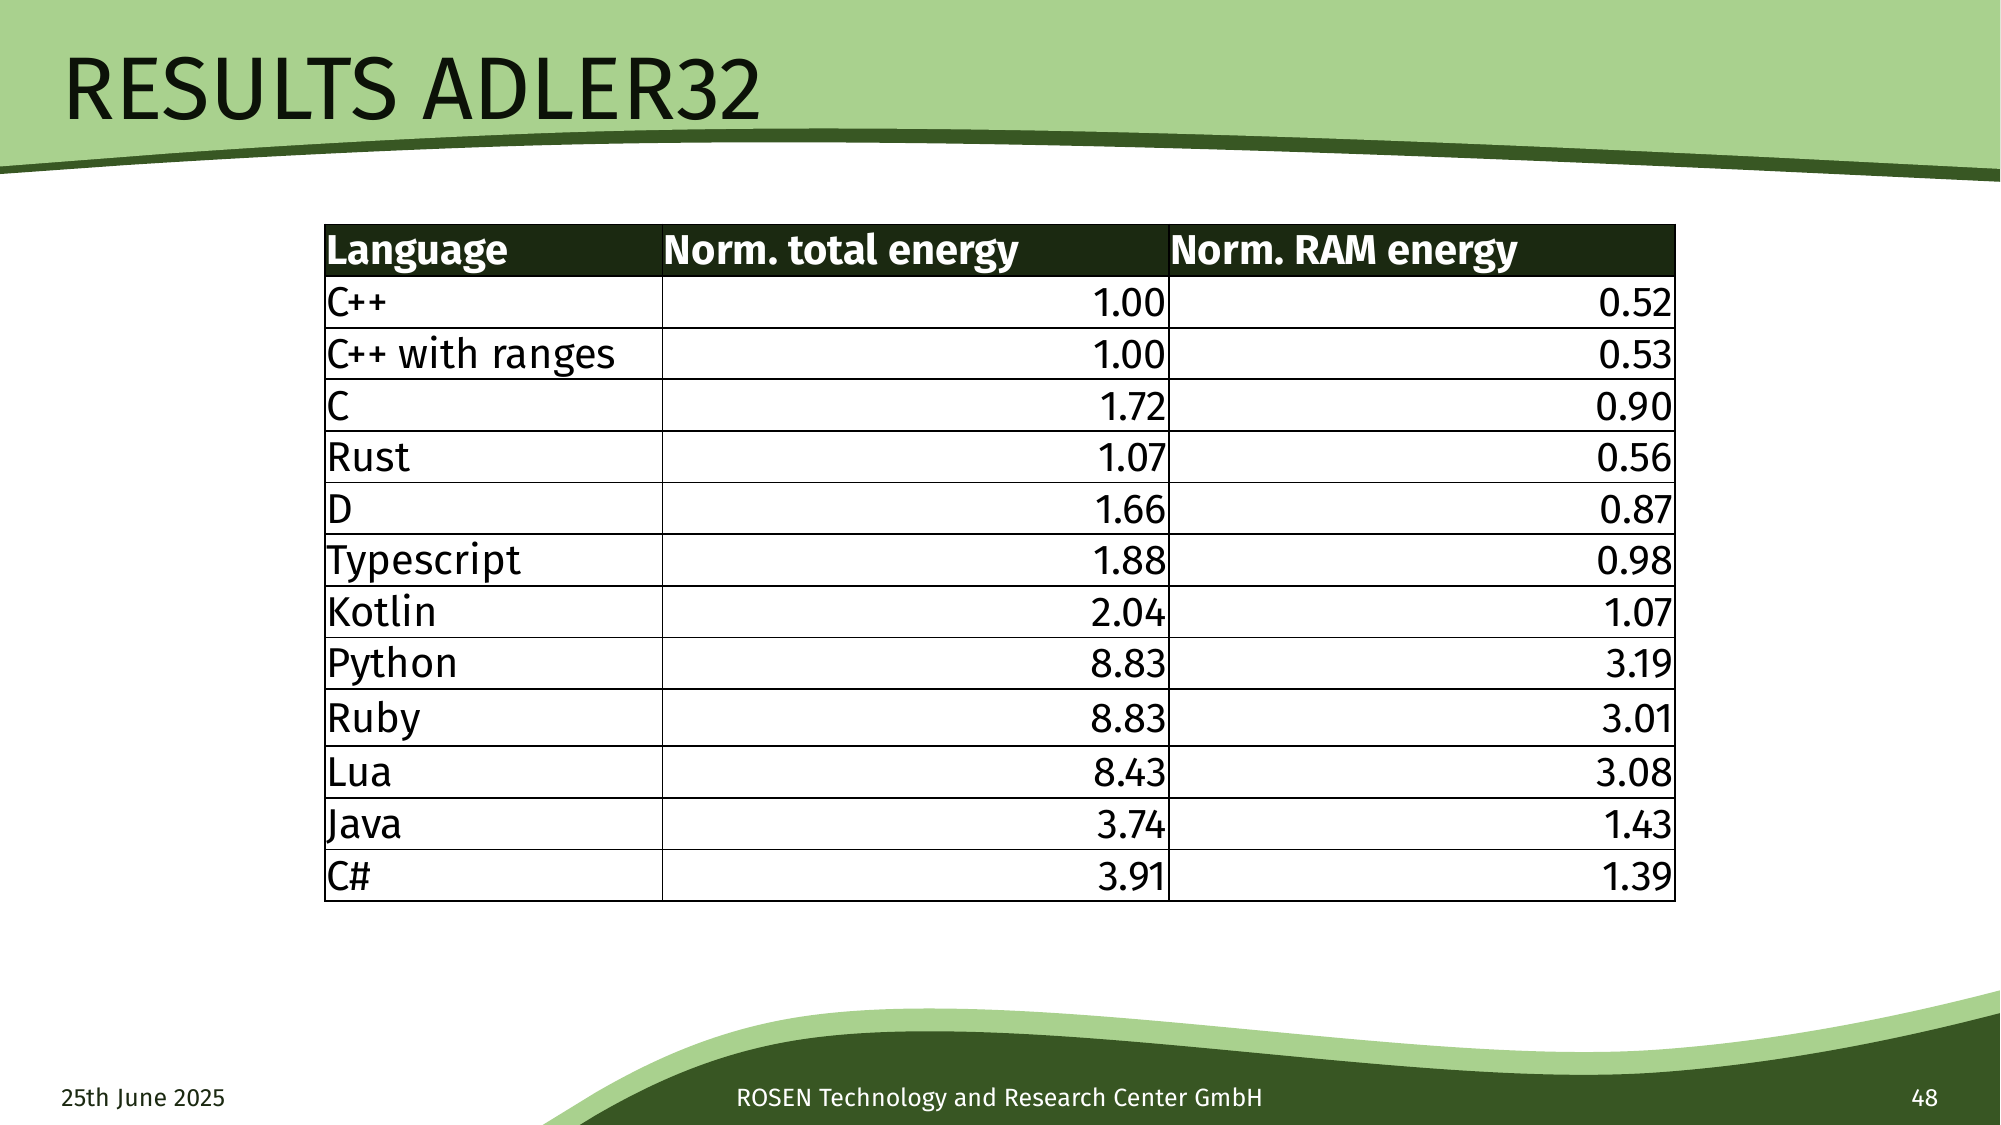

# Results Adler32
| Language | Norm. total energy | Norm. RAM energy |
| --- | --- | --- |
| C++ | 1.00 | 0.52 |
| C++ with ranges | 1.00 | 0.53 |
| C | 1.72 | 0.90 |
| Rust | 1.07 | 0.56 |
| D | 1.66 | 0.87 |
| Typescript | 1.88 | 0.98 |
| Kotlin | 2.04 | 1.07 |
| Python | 8.83 | 3.19 |
| Ruby | 8.83 | 3.01 |
| Lua | 8.43 | 3.08 |
| Java | 3.74 | 1.43 |
| C# | 3.91 | 1.39 |
25th June 2025
ROSEN Technology and Research Center GmbH
48